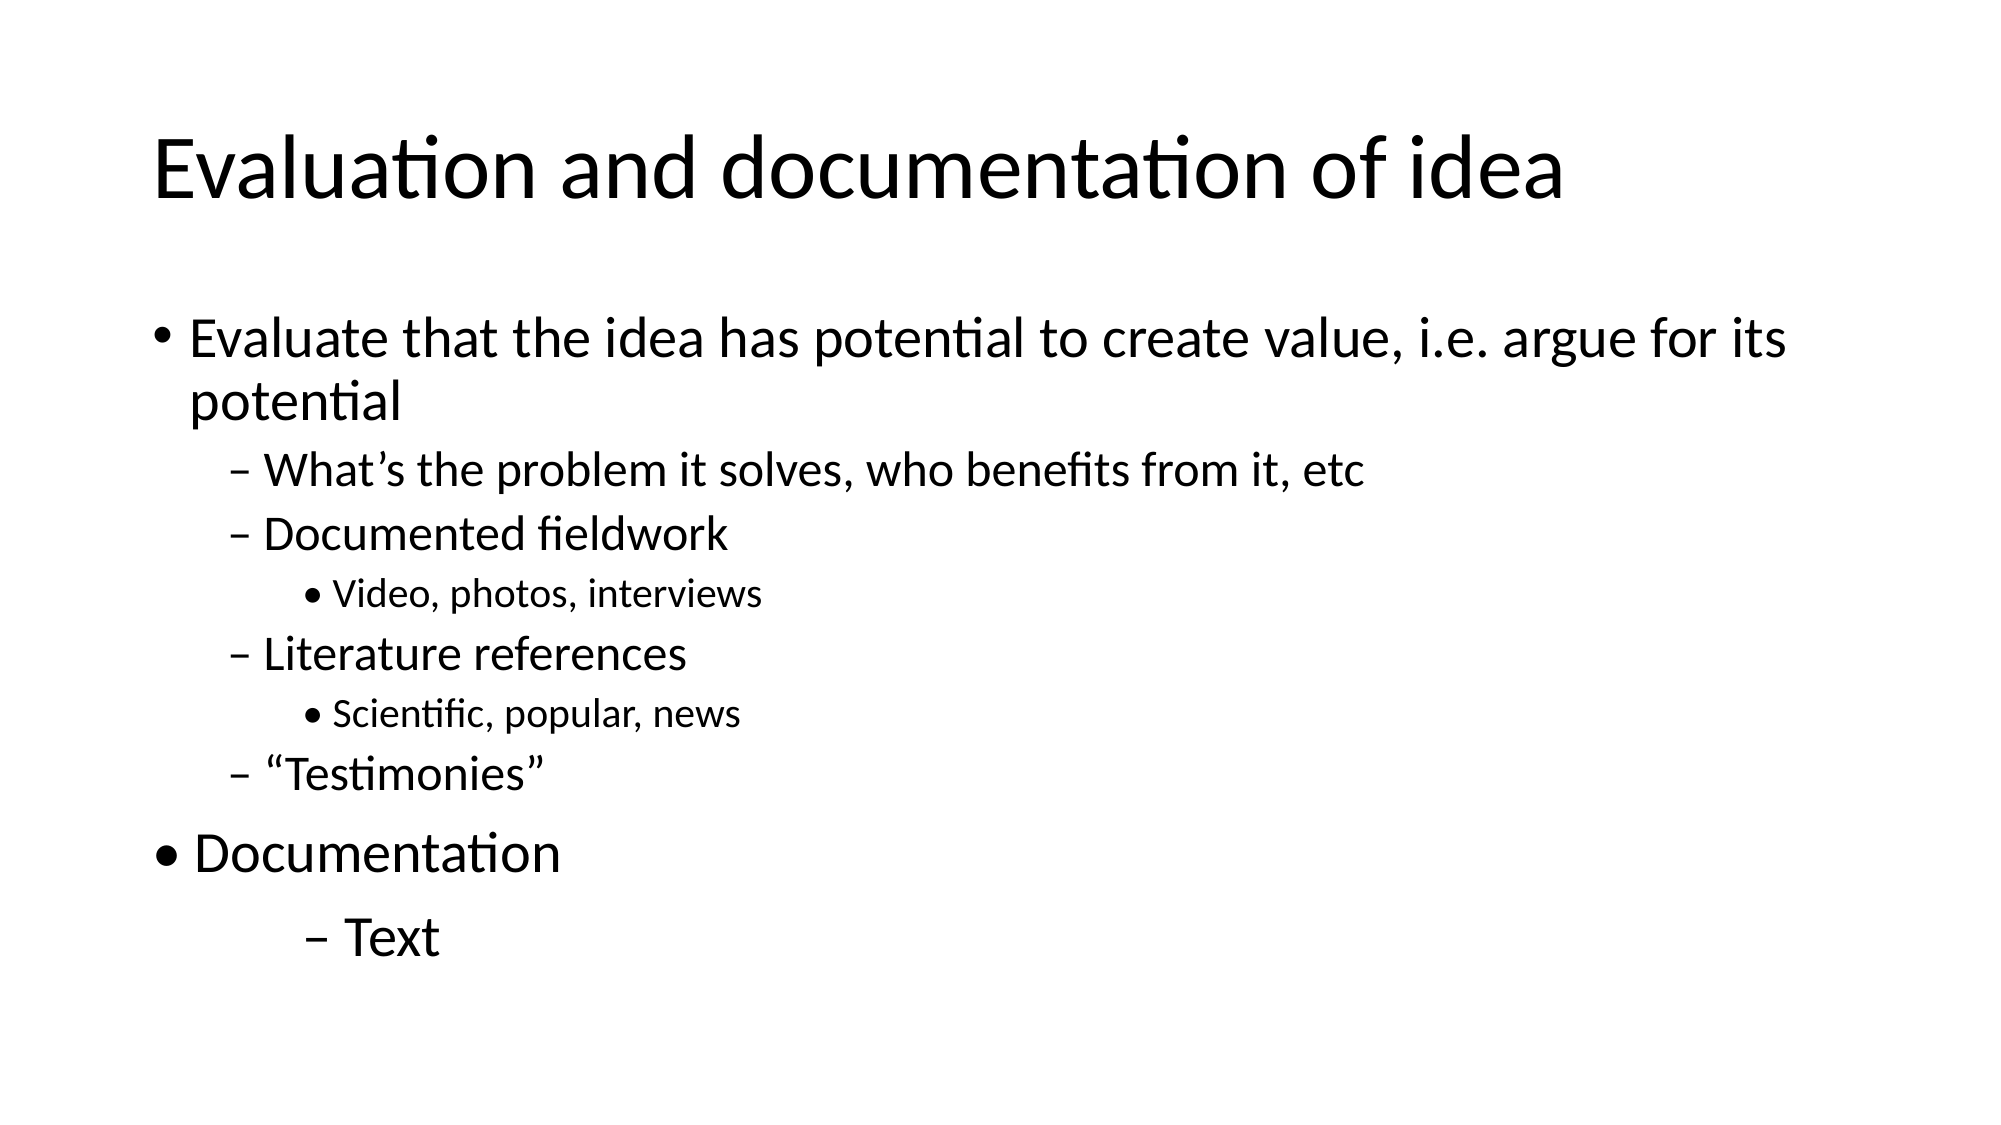

# Evaluation and documentation of idea
Evaluate that the idea has potential to create value, i.e. argue for its potential
– What’s the problem it solves, who benefits from it, etc
– Documented fieldwork
• Video, photos, interviews
– Literature references
• Scientific, popular, news
– “Testimonies”
• Documentation
	– Text